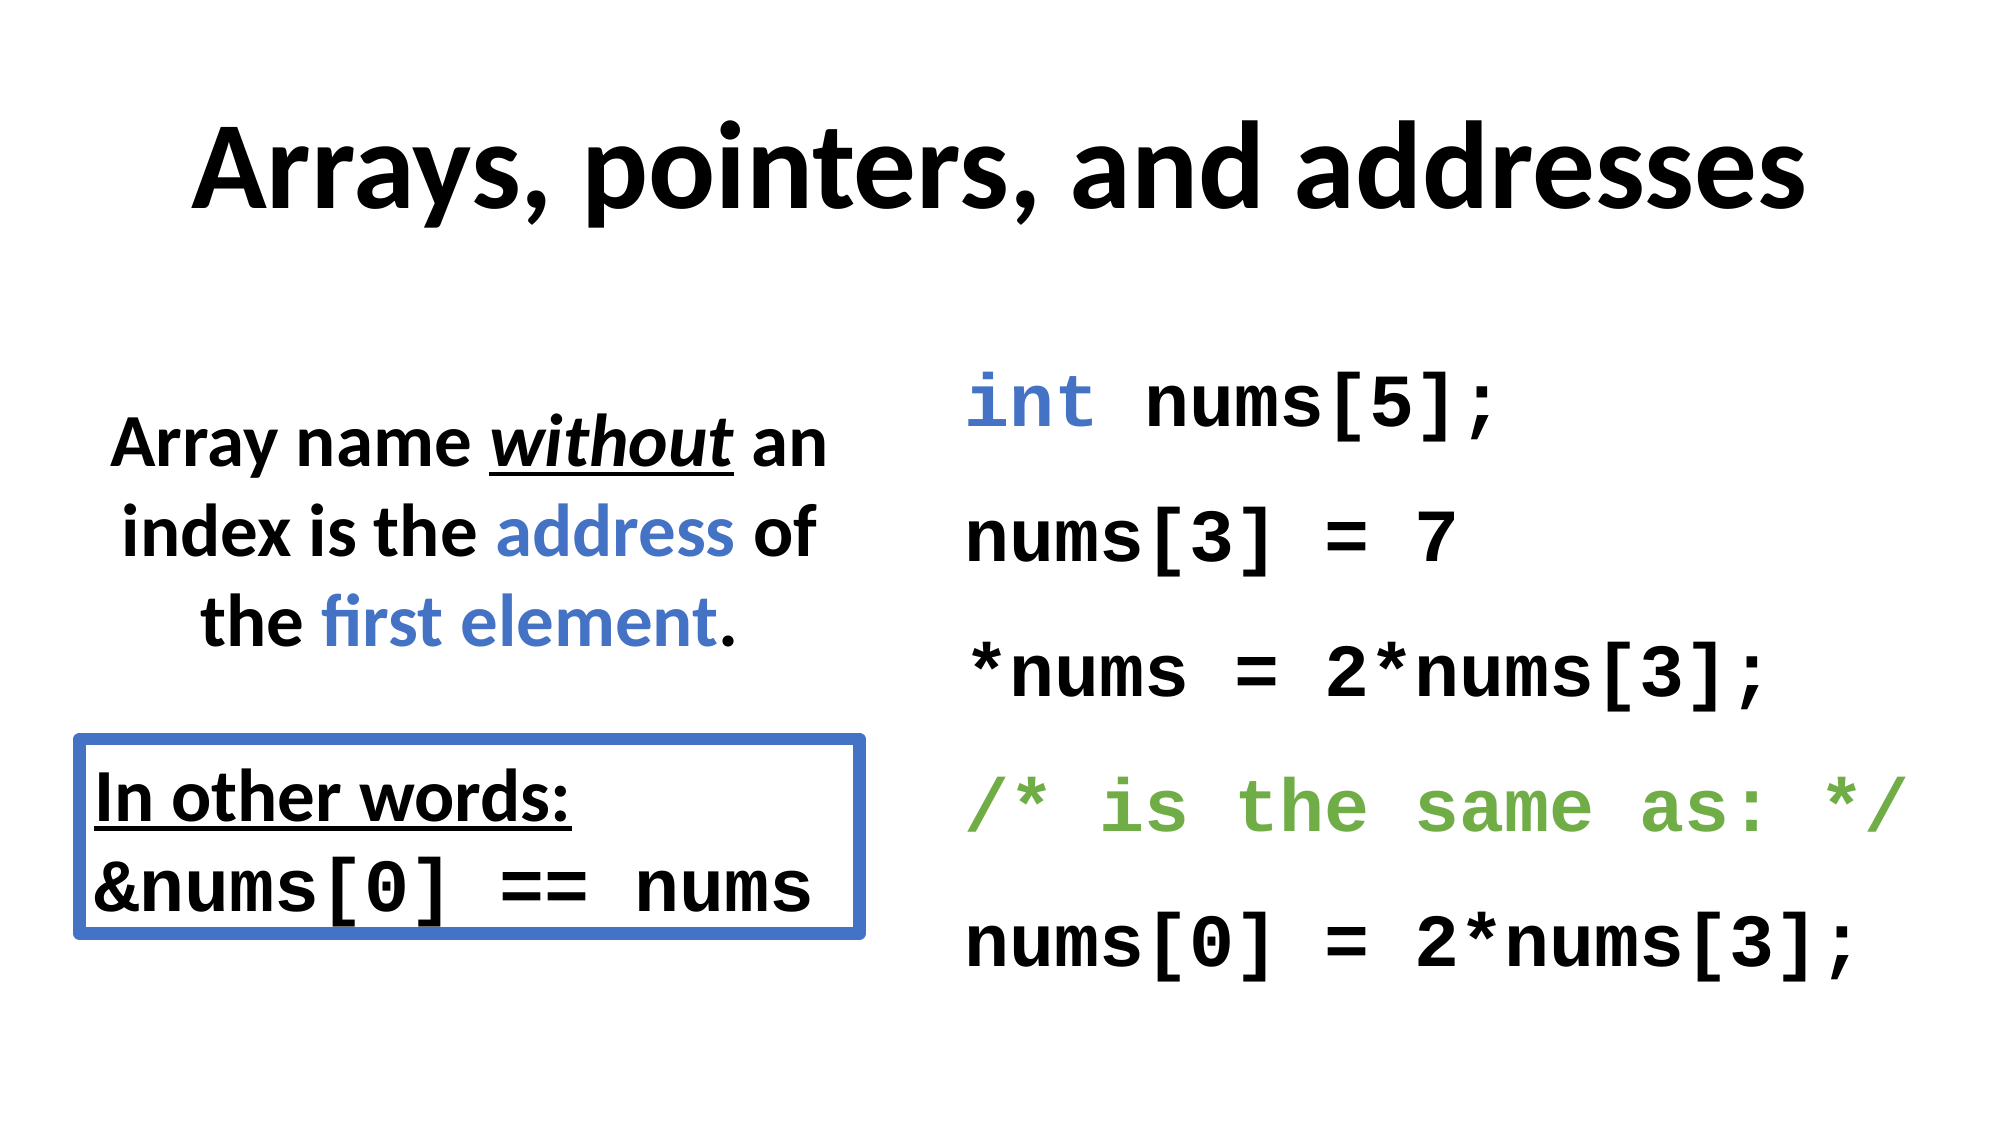

# Arrays, pointers, and addresses
int nums[5];

nums[3] = 7

*nums = 2*nums[3];

/* is the same as: */

nums[0] = 2*nums[3];
Array name without an index is the address of the first element.
In other words:
&nums[0] == nums